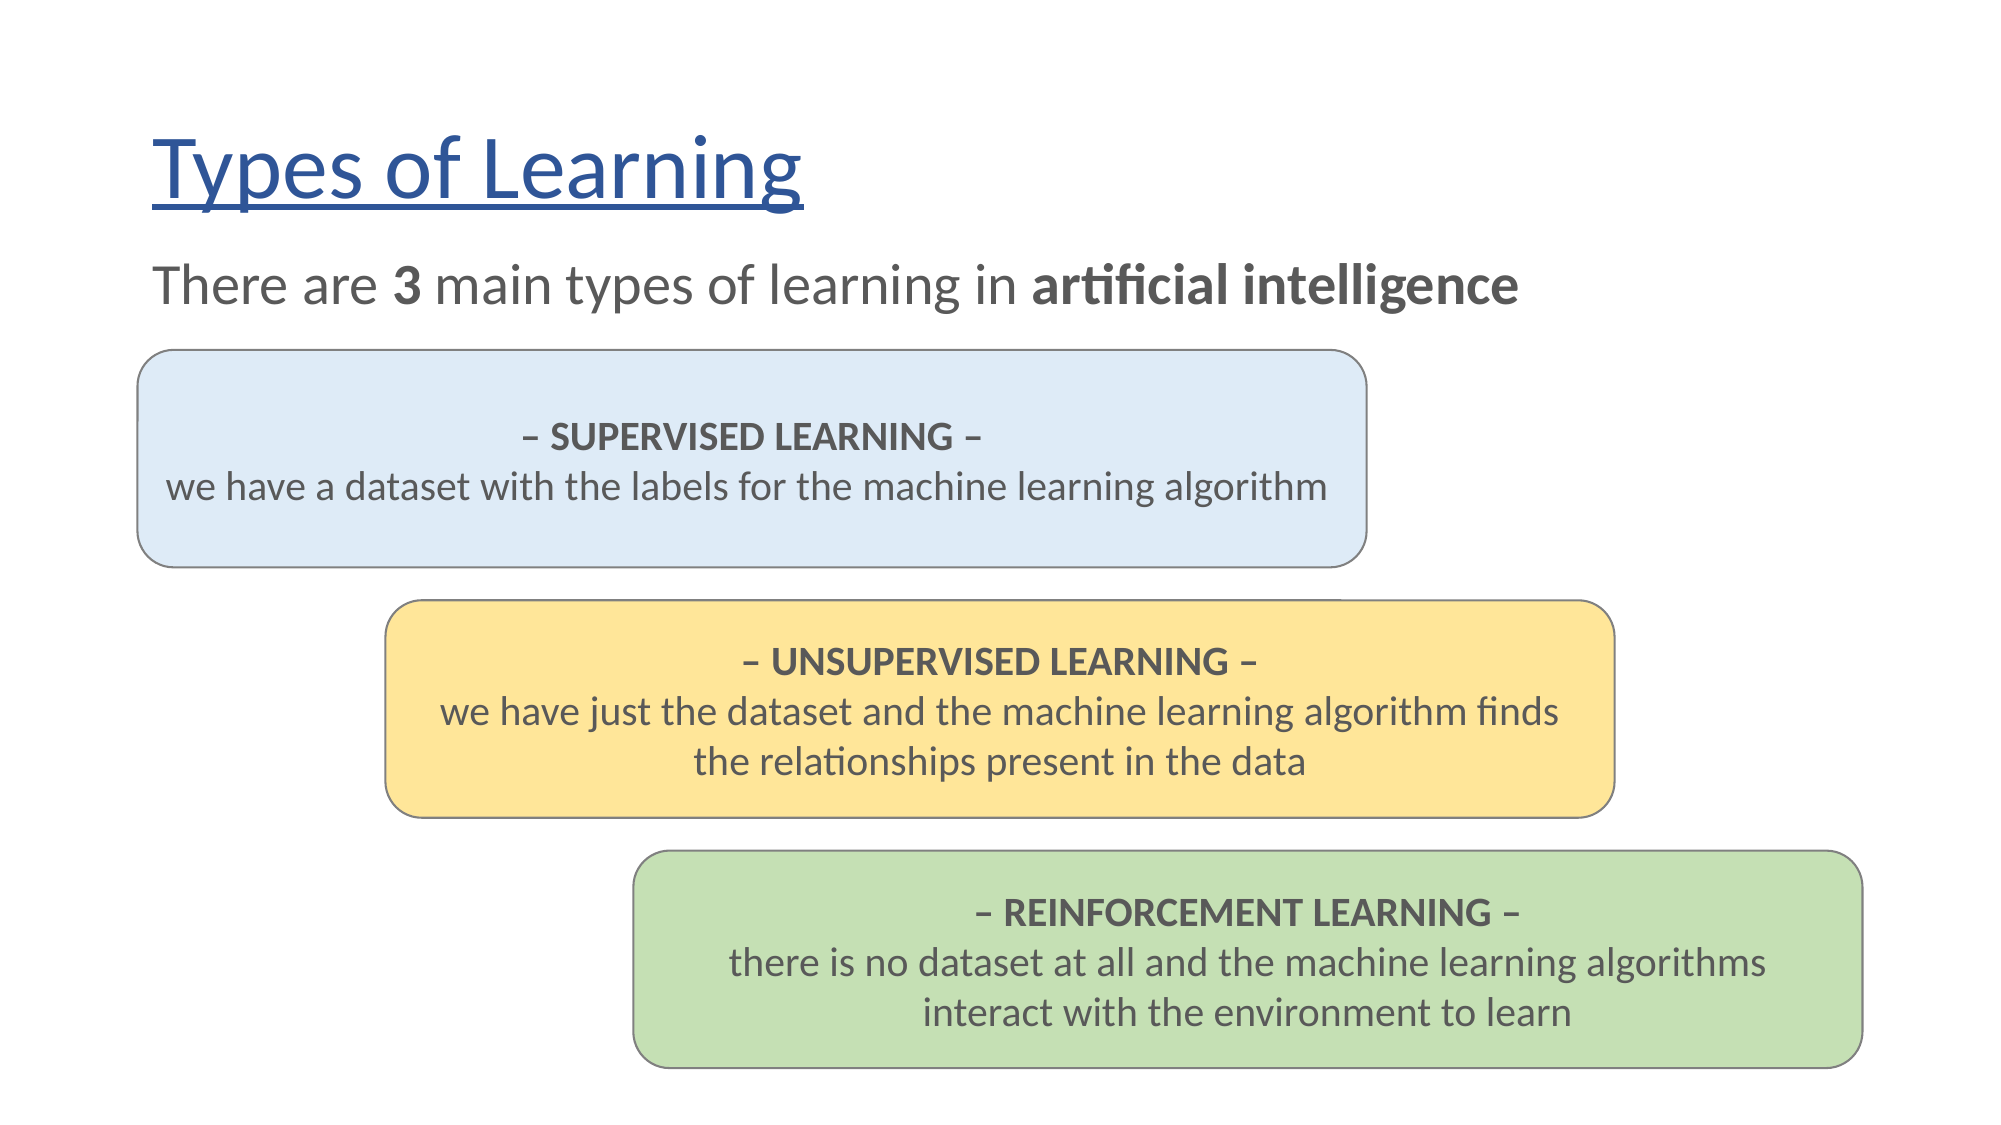

# Types of Learning
There are 3 main types of learning in artificial intelligence

– SUPERVISED LEARNING –
we have a dataset with the labels for the machine learning algorithm
– UNSUPERVISED LEARNING –
we have just the dataset and the machine learning algorithm finds the relationships present in the data
– REINFORCEMENT LEARNING –
there is no dataset at all and the machine learning algorithms interact with the environment to learn